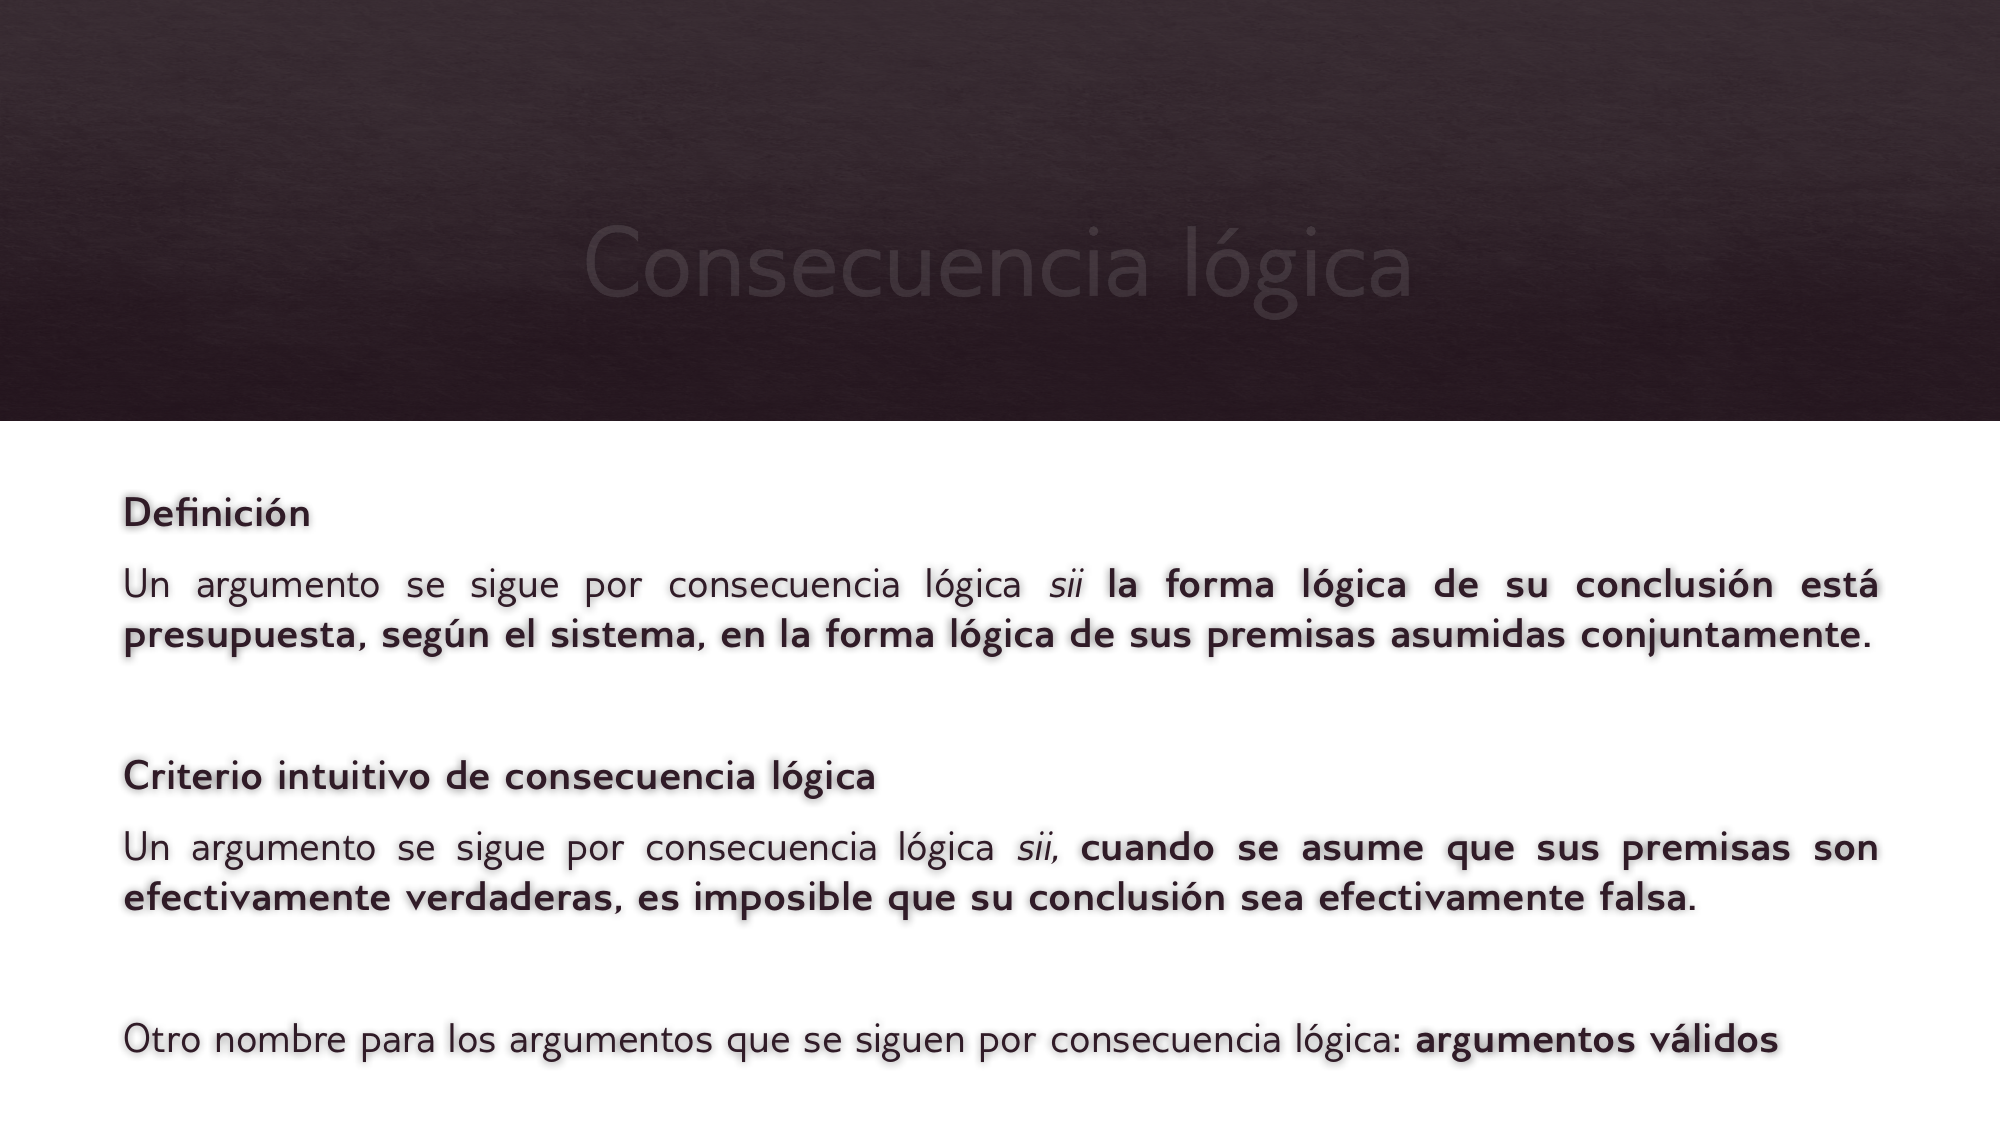

# Consecuencia lógica
Definición
Un argumento se sigue por consecuencia lógica sii la forma lógica de su conclusión está presupuesta, según el sistema, en la forma lógica de sus premisas asumidas conjuntamente.

Criterio intuitivo de consecuencia lógica
Un argumento se sigue por consecuencia lógica sii, cuando se asume que sus premisas son efectivamente verdaderas, es imposible que su conclusión sea efectivamente falsa.

Otro nombre para los argumentos que se siguen por consecuencia lógica: argumentos válidos